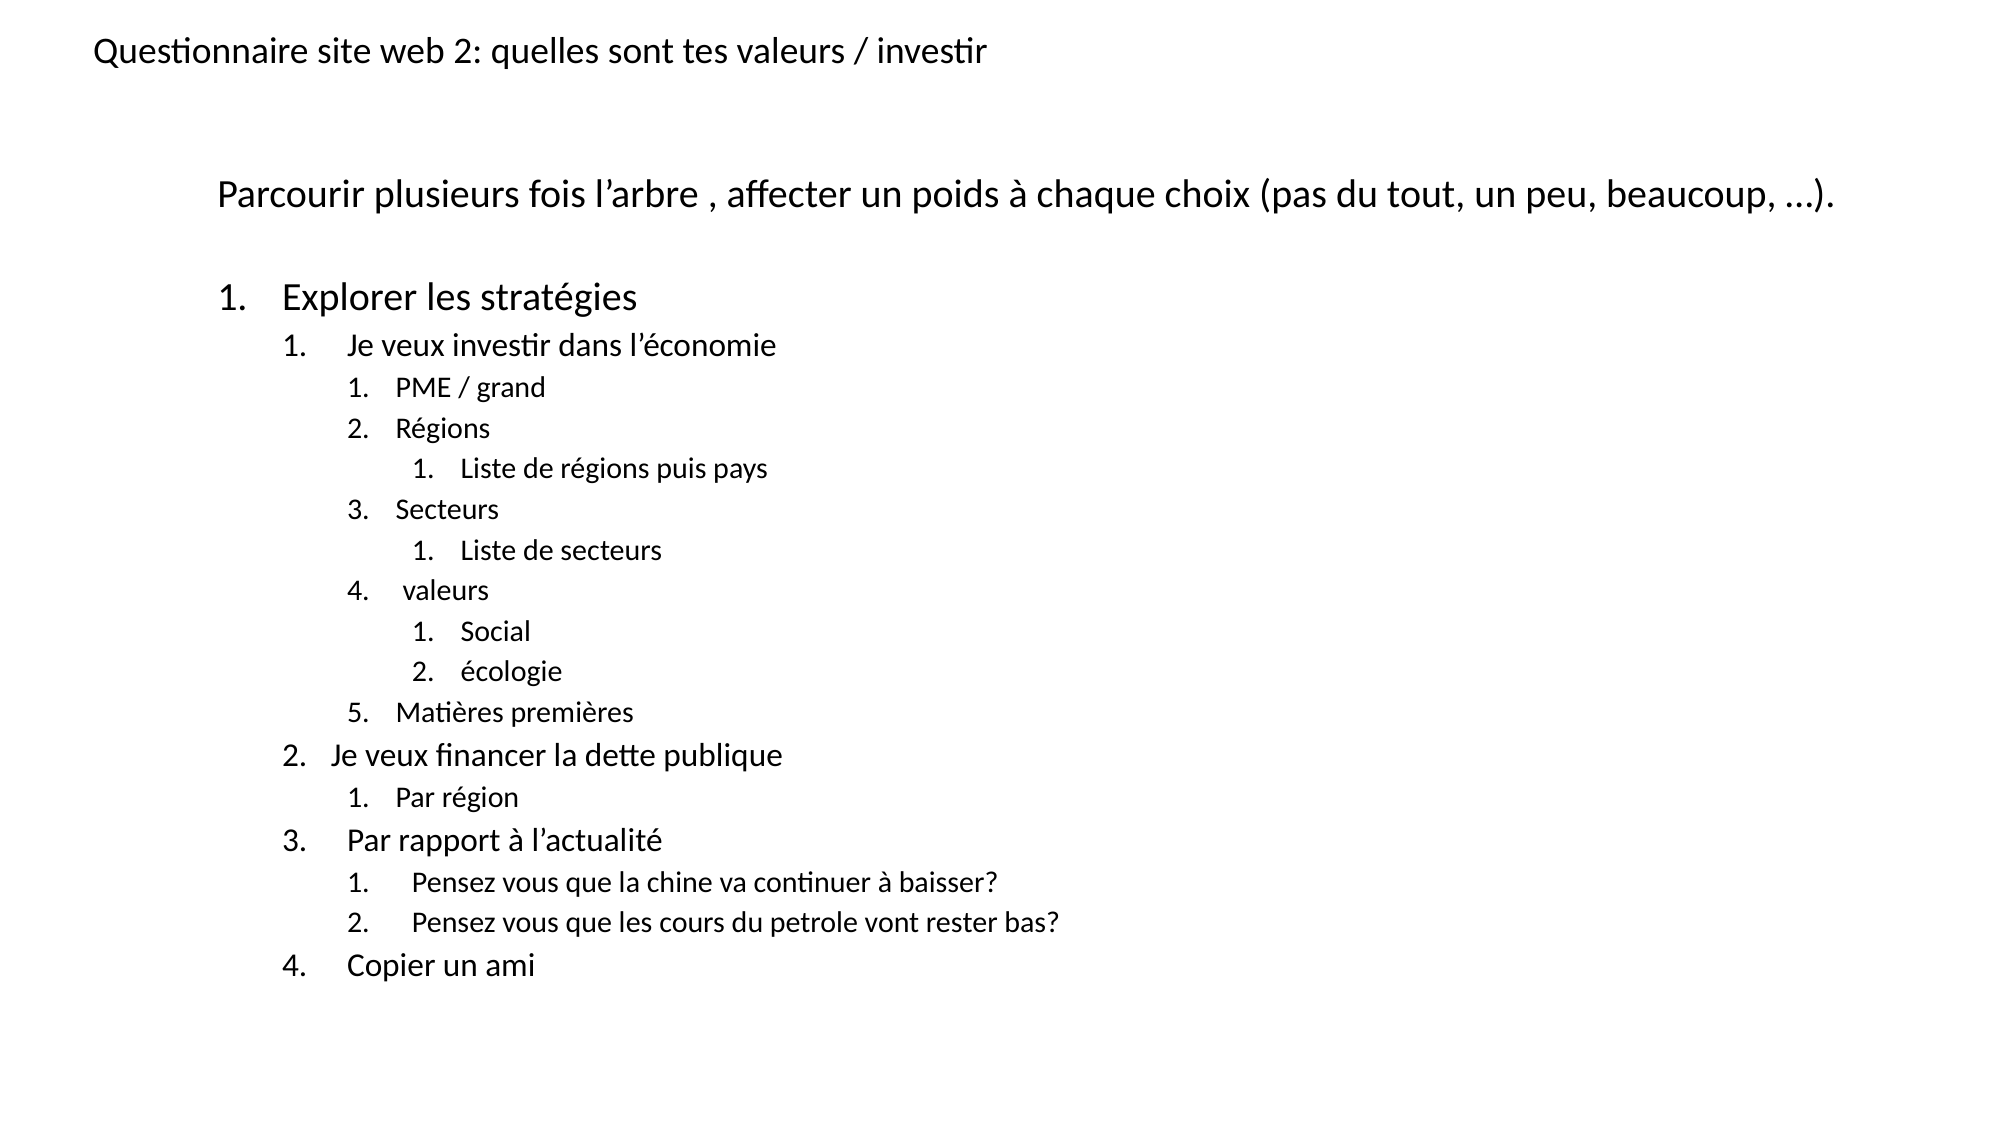

Questionnaire site web 2: quelles sont tes valeurs / investir
Parcourir plusieurs fois l’arbre , affecter un poids à chaque choix (pas du tout, un peu, beaucoup, …).

Explorer les stratégies
Je veux investir dans l’économie
PME / grand
Régions
Liste de régions puis pays
Secteurs
Liste de secteurs
 valeurs
Social
écologie
Matières premières
Je veux financer la dette publique
Par région
Par rapport à l’actualité
Pensez vous que la chine va continuer à baisser?
Pensez vous que les cours du petrole vont rester bas?
Copier un ami